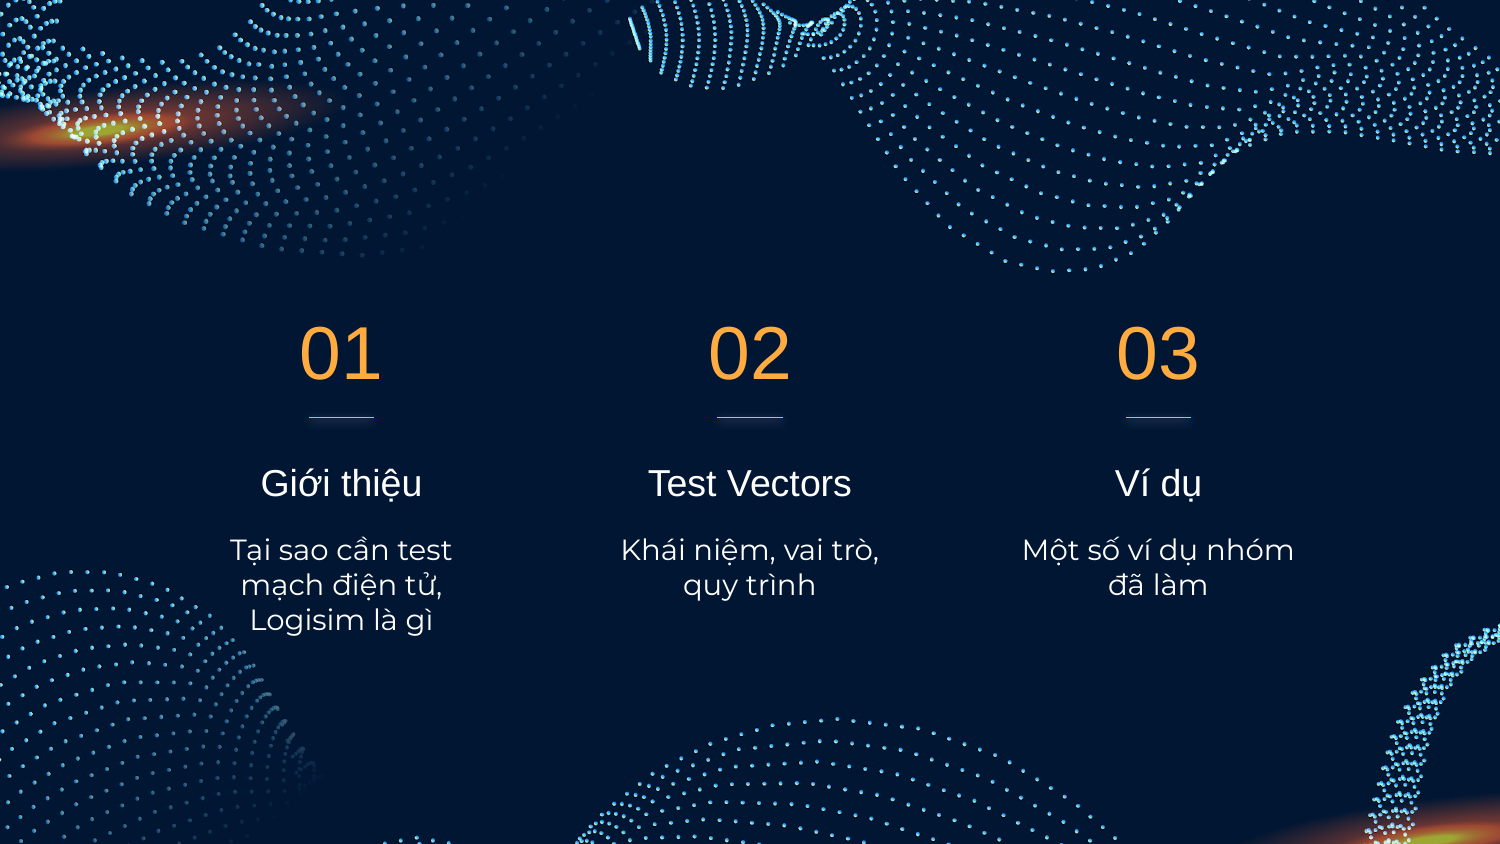

01
02
03
Giới thiệu
# Test Vectors
Ví dụ
Tại sao cần test mạch điện tử, Logisim là gì
Khái niệm, vai trò, quy trình
Một số ví dụ nhóm đã làm